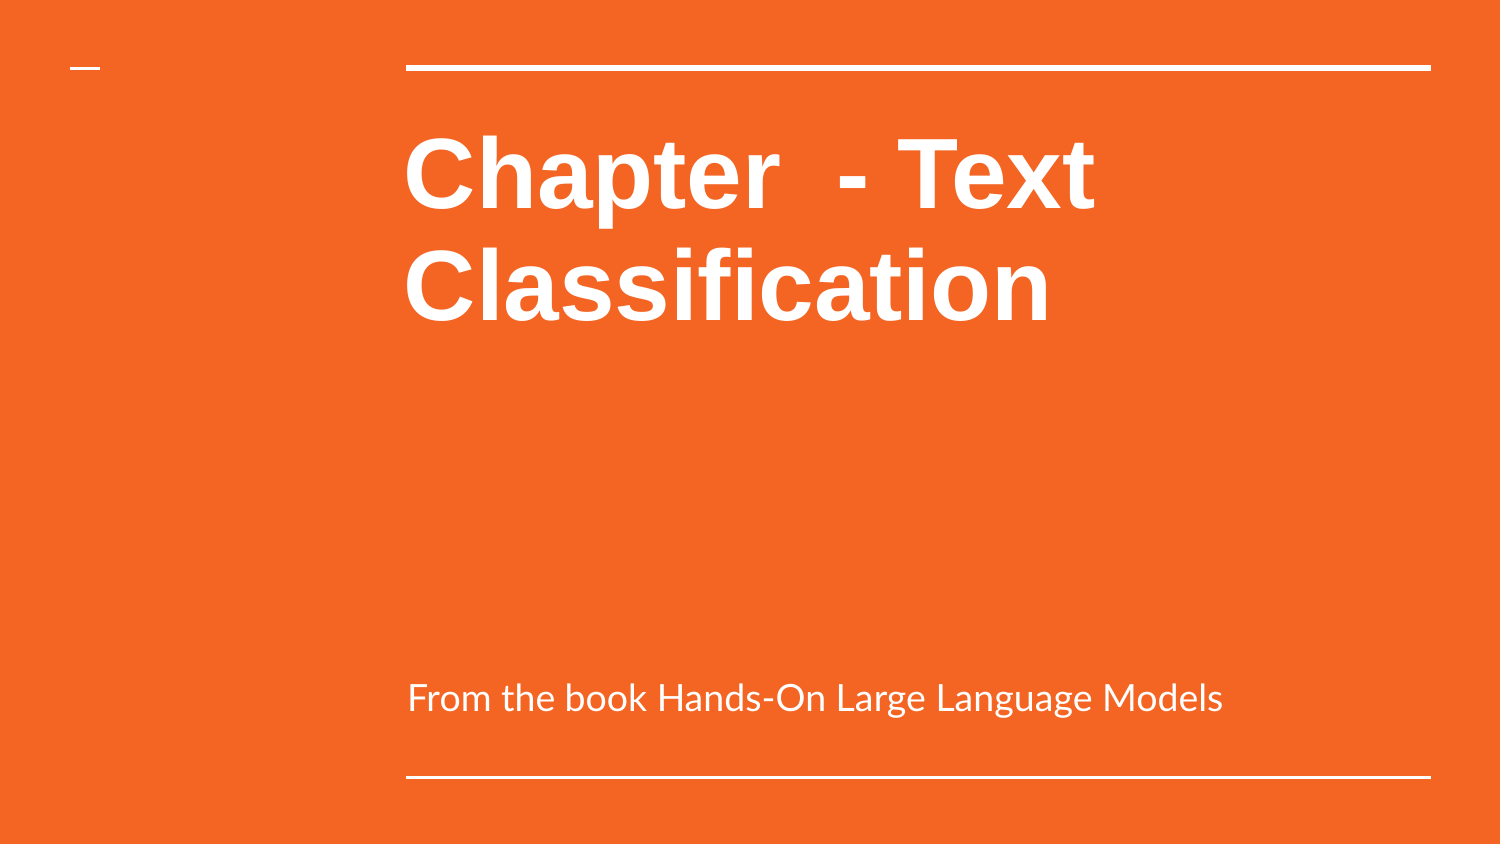

# Chapter  - Text Classification
From the book Hands-On Large Language Models